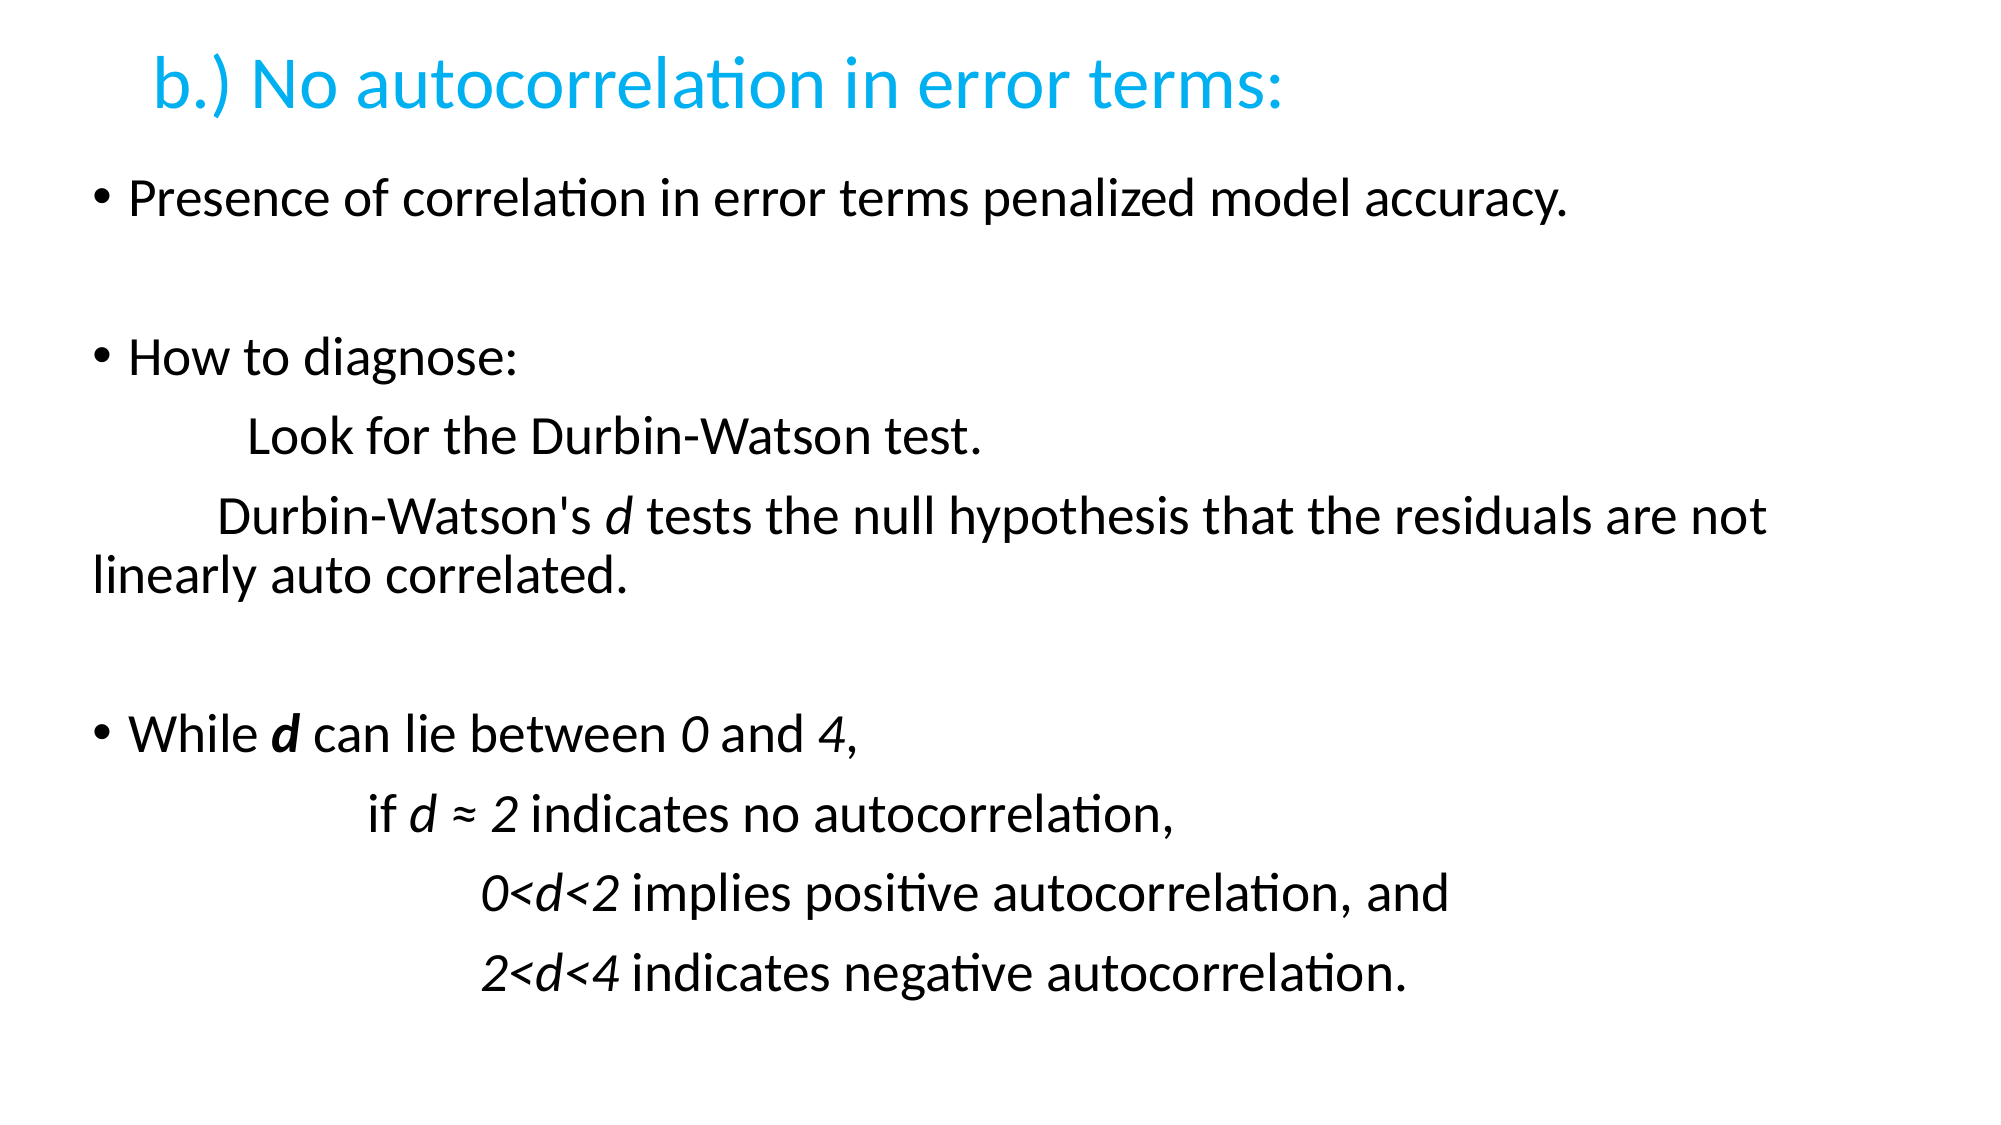

# b.) No autocorrelation in error terms:
Presence of correlation in error terms penalized model accuracy.

How to diagnose:
	 Look for the Durbin-Watson test.
          Durbin-Watson's d tests the null hypothesis that the residuals are not linearly auto correlated.

While d can lie between 0 and 4,
                      if d ≈ 2 indicates no autocorrelation,
                               0<d<2 implies positive autocorrelation, and
                               2<d<4 indicates negative autocorrelation.